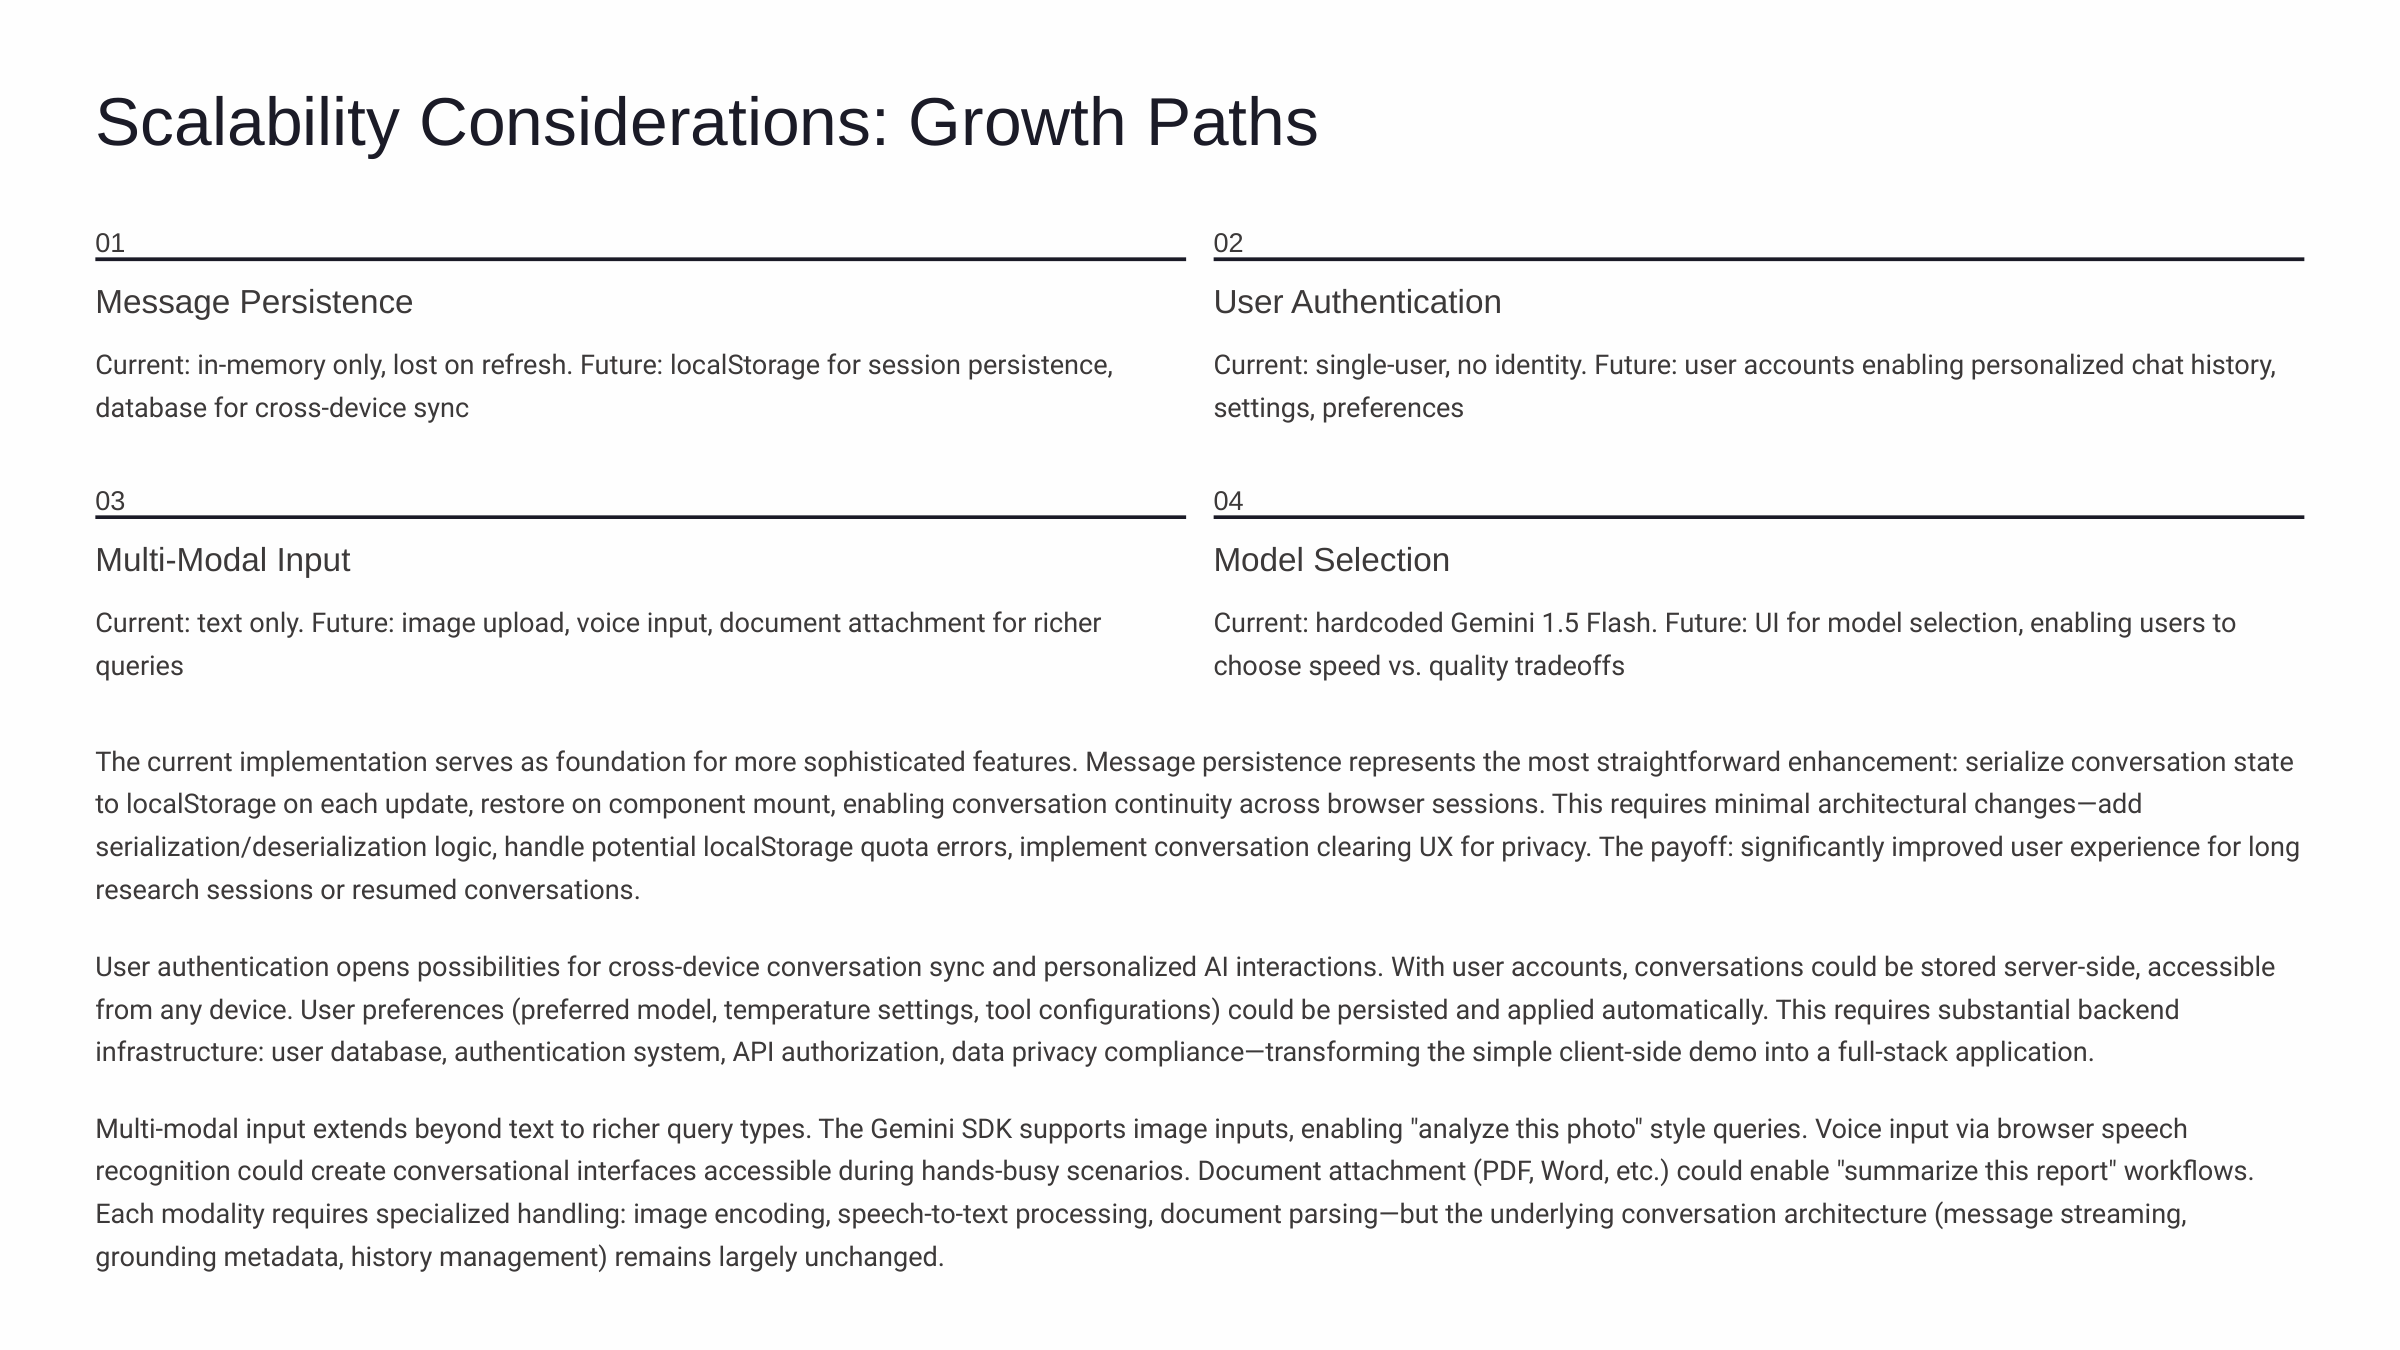

Scalability Considerations: Growth Paths
01
02

Message Persistence
User Authentication
Current: in-memory only, lost on refresh. Future: localStorage for session persistence, database for cross-device sync
Current: single-user, no identity. Future: user accounts enabling personalized chat history, settings, preferences
03
04

Multi-Modal Input
Model Selection
Current: text only. Future: image upload, voice input, document attachment for richer queries
Current: hardcoded Gemini 1.5 Flash. Future: UI for model selection, enabling users to choose speed vs. quality tradeoffs
The current implementation serves as foundation for more sophisticated features. Message persistence represents the most straightforward enhancement: serialize conversation state to localStorage on each update, restore on component mount, enabling conversation continuity across browser sessions. This requires minimal architectural changes—add serialization/deserialization logic, handle potential localStorage quota errors, implement conversation clearing UX for privacy. The payoff: significantly improved user experience for long research sessions or resumed conversations.
User authentication opens possibilities for cross-device conversation sync and personalized AI interactions. With user accounts, conversations could be stored server-side, accessible from any device. User preferences (preferred model, temperature settings, tool configurations) could be persisted and applied automatically. This requires substantial backend infrastructure: user database, authentication system, API authorization, data privacy compliance—transforming the simple client-side demo into a full-stack application.
Multi-modal input extends beyond text to richer query types. The Gemini SDK supports image inputs, enabling "analyze this photo" style queries. Voice input via browser speech recognition could create conversational interfaces accessible during hands-busy scenarios. Document attachment (PDF, Word, etc.) could enable "summarize this report" workflows. Each modality requires specialized handling: image encoding, speech-to-text processing, document parsing—but the underlying conversation architecture (message streaming, grounding metadata, history management) remains largely unchanged.